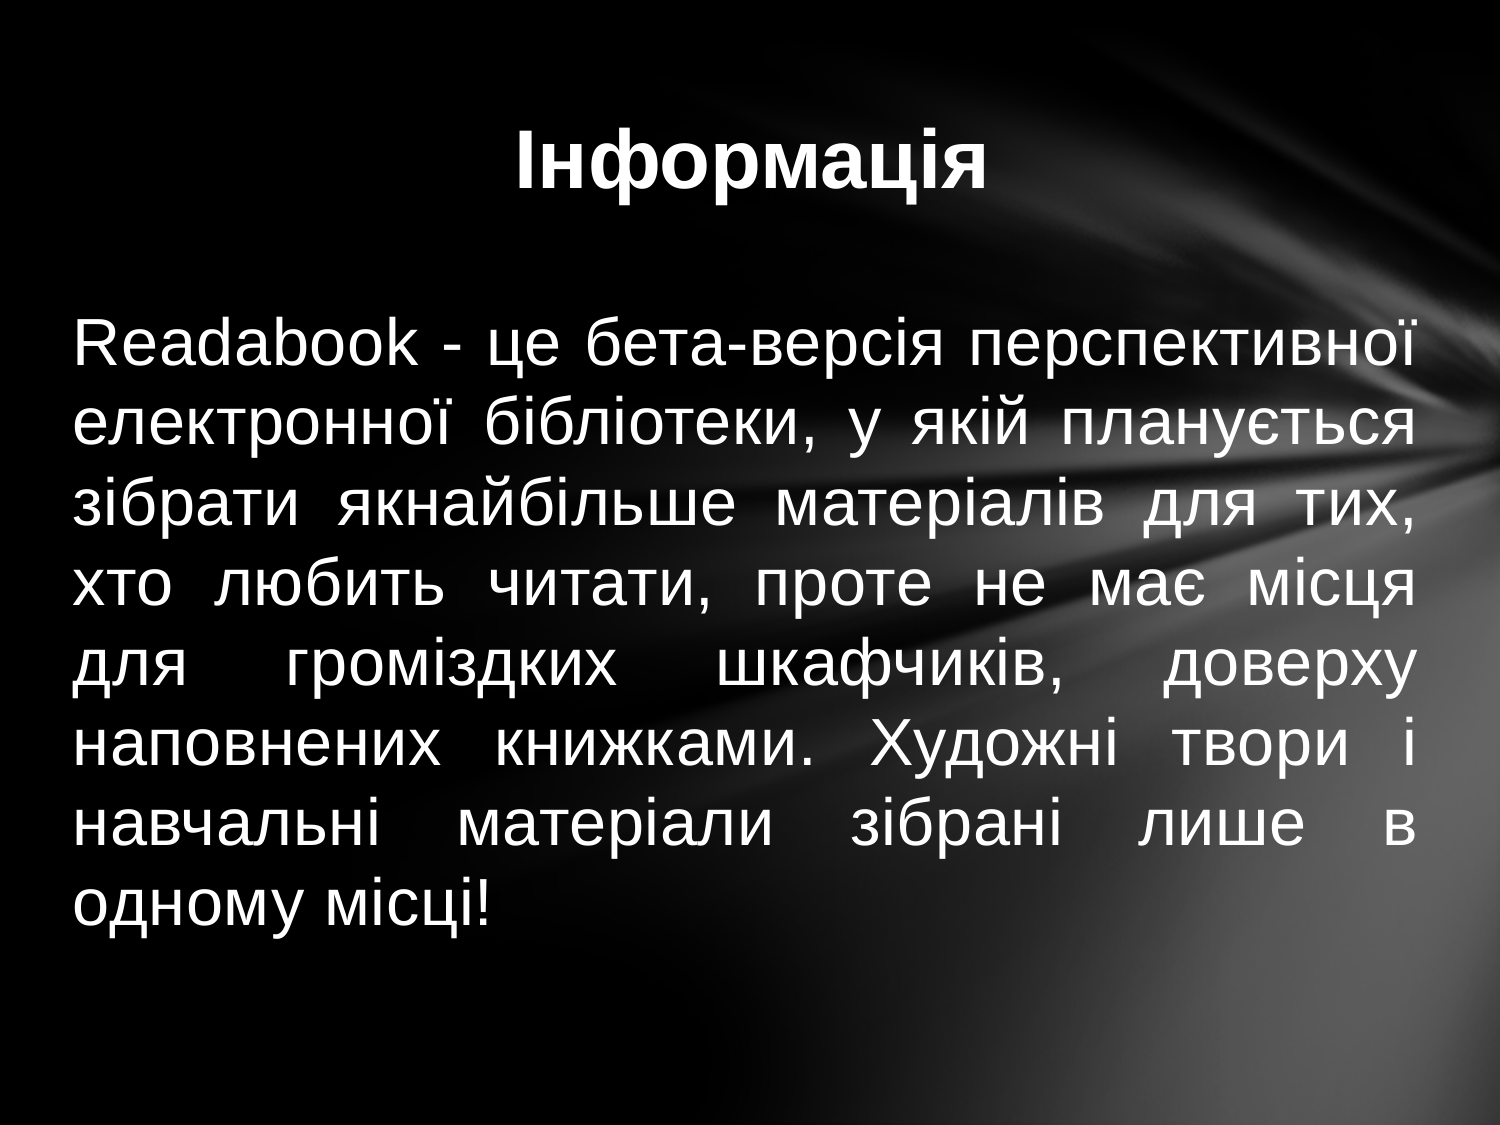

# Інформація
Readabook - це бета-версія перспективної електронної бібліотеки, у якій планується зібрати якнайбільше матеріалів для тих, хто любить читати, проте не має місця для громіздких шкафчиків, доверху наповнених книжками. Художні твори і навчальні матеріали зібрані лише в одному місці!